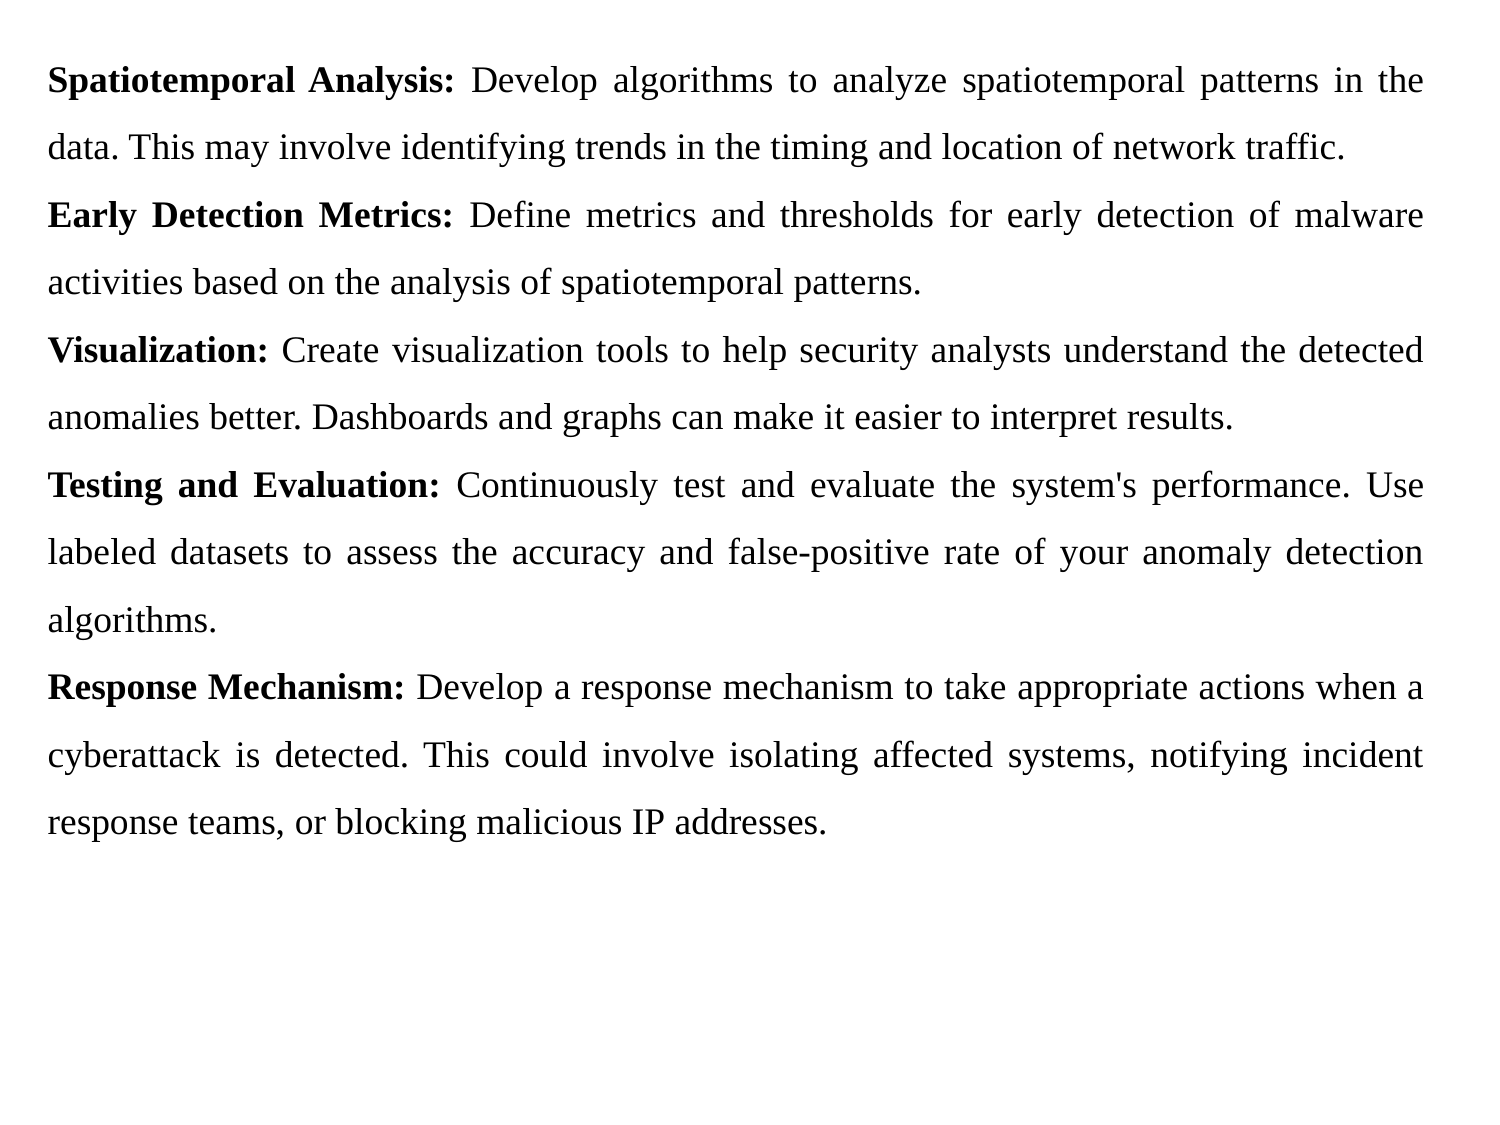

Spatiotemporal Analysis: Develop algorithms to analyze spatiotemporal patterns in the data. This may involve identifying trends in the timing and location of network traffic.
Early Detection Metrics: Define metrics and thresholds for early detection of malware activities based on the analysis of spatiotemporal patterns.
Visualization: Create visualization tools to help security analysts understand the detected anomalies better. Dashboards and graphs can make it easier to interpret results.
Testing and Evaluation: Continuously test and evaluate the system's performance. Use labeled datasets to assess the accuracy and false-positive rate of your anomaly detection algorithms.
Response Mechanism: Develop a response mechanism to take appropriate actions when a cyberattack is detected. This could involve isolating affected systems, notifying incident response teams, or blocking malicious IP addresses.